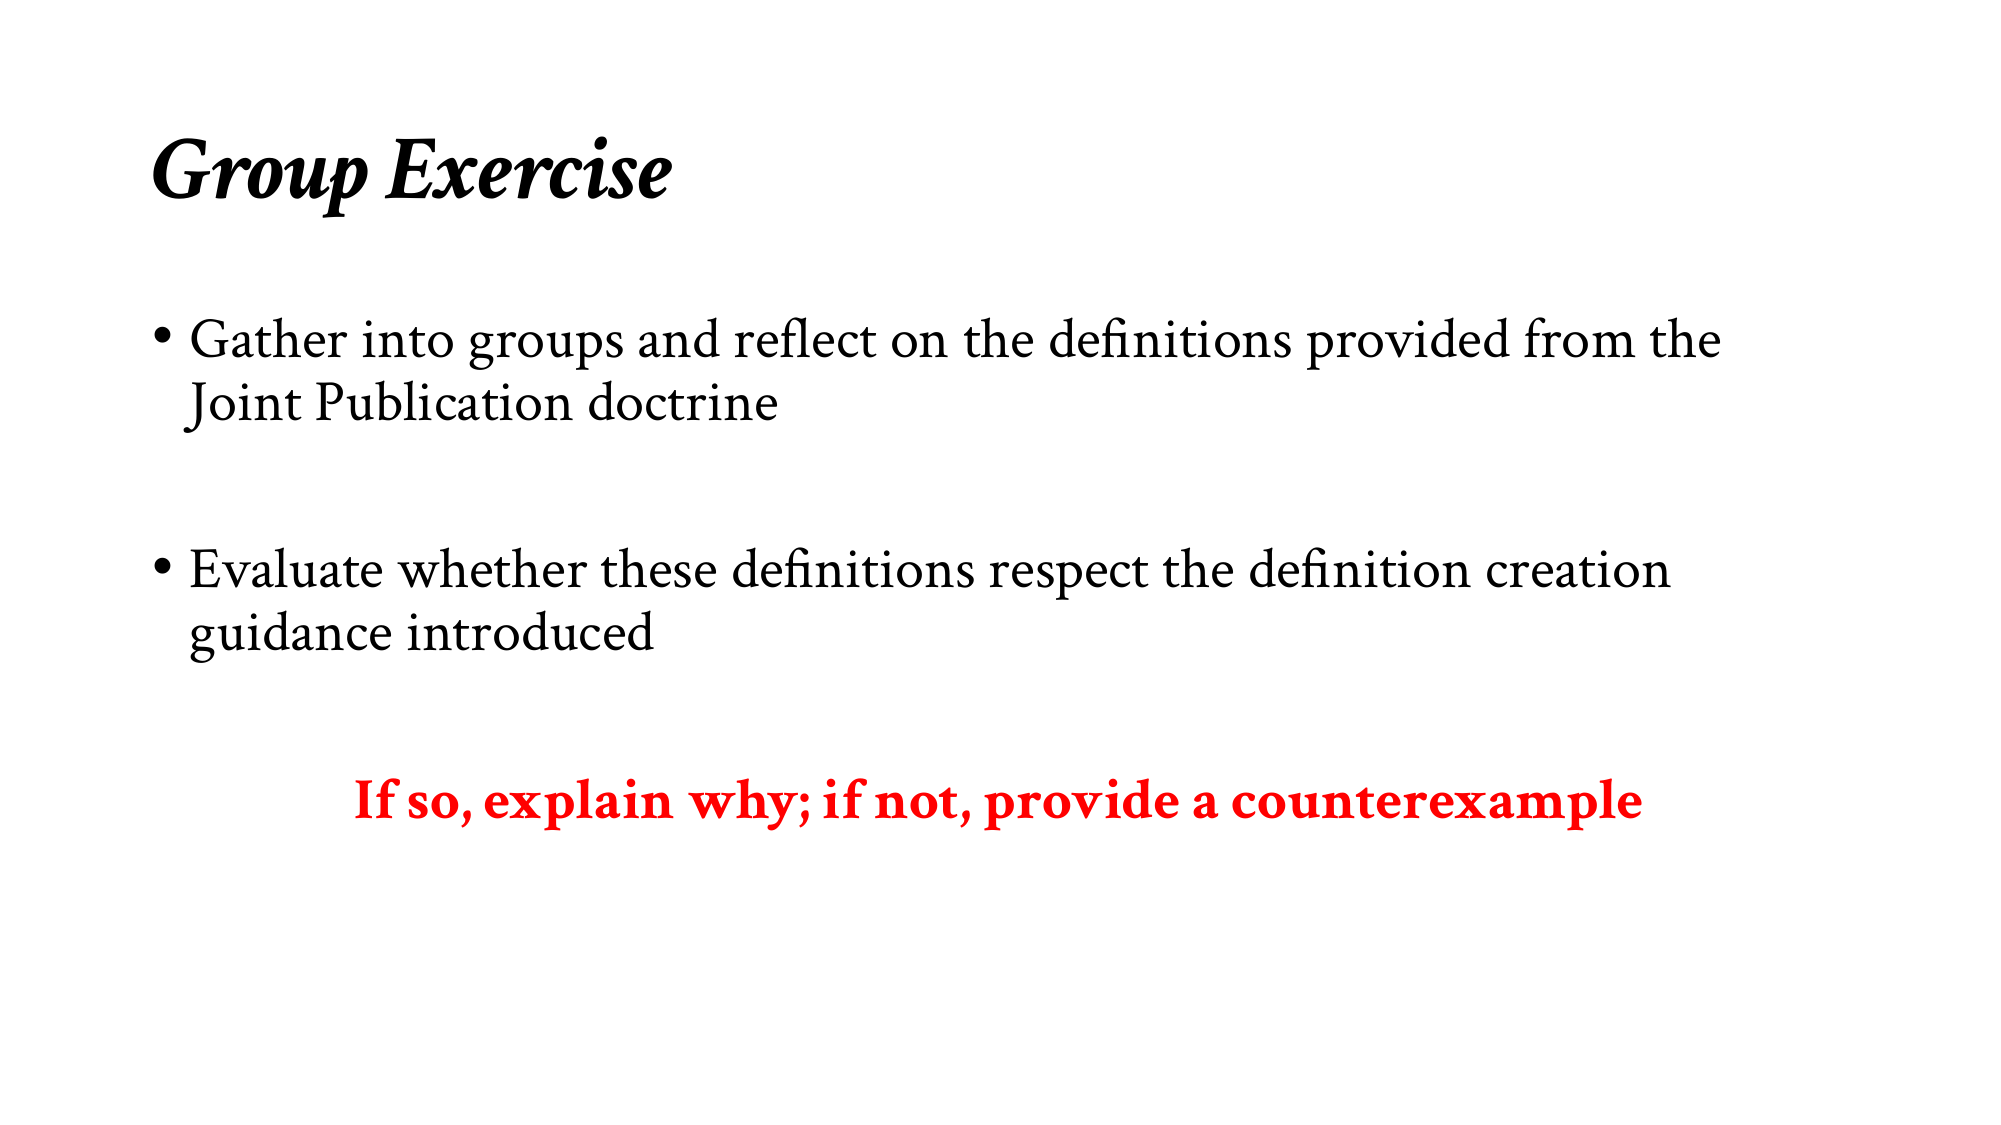

# Group Exercise
Gather into groups and reflect on the definitions provided from the Joint Publication doctrine

Evaluate whether these definitions respect the definition creation guidance introduced

If so, explain why; if not, provide a counterexample